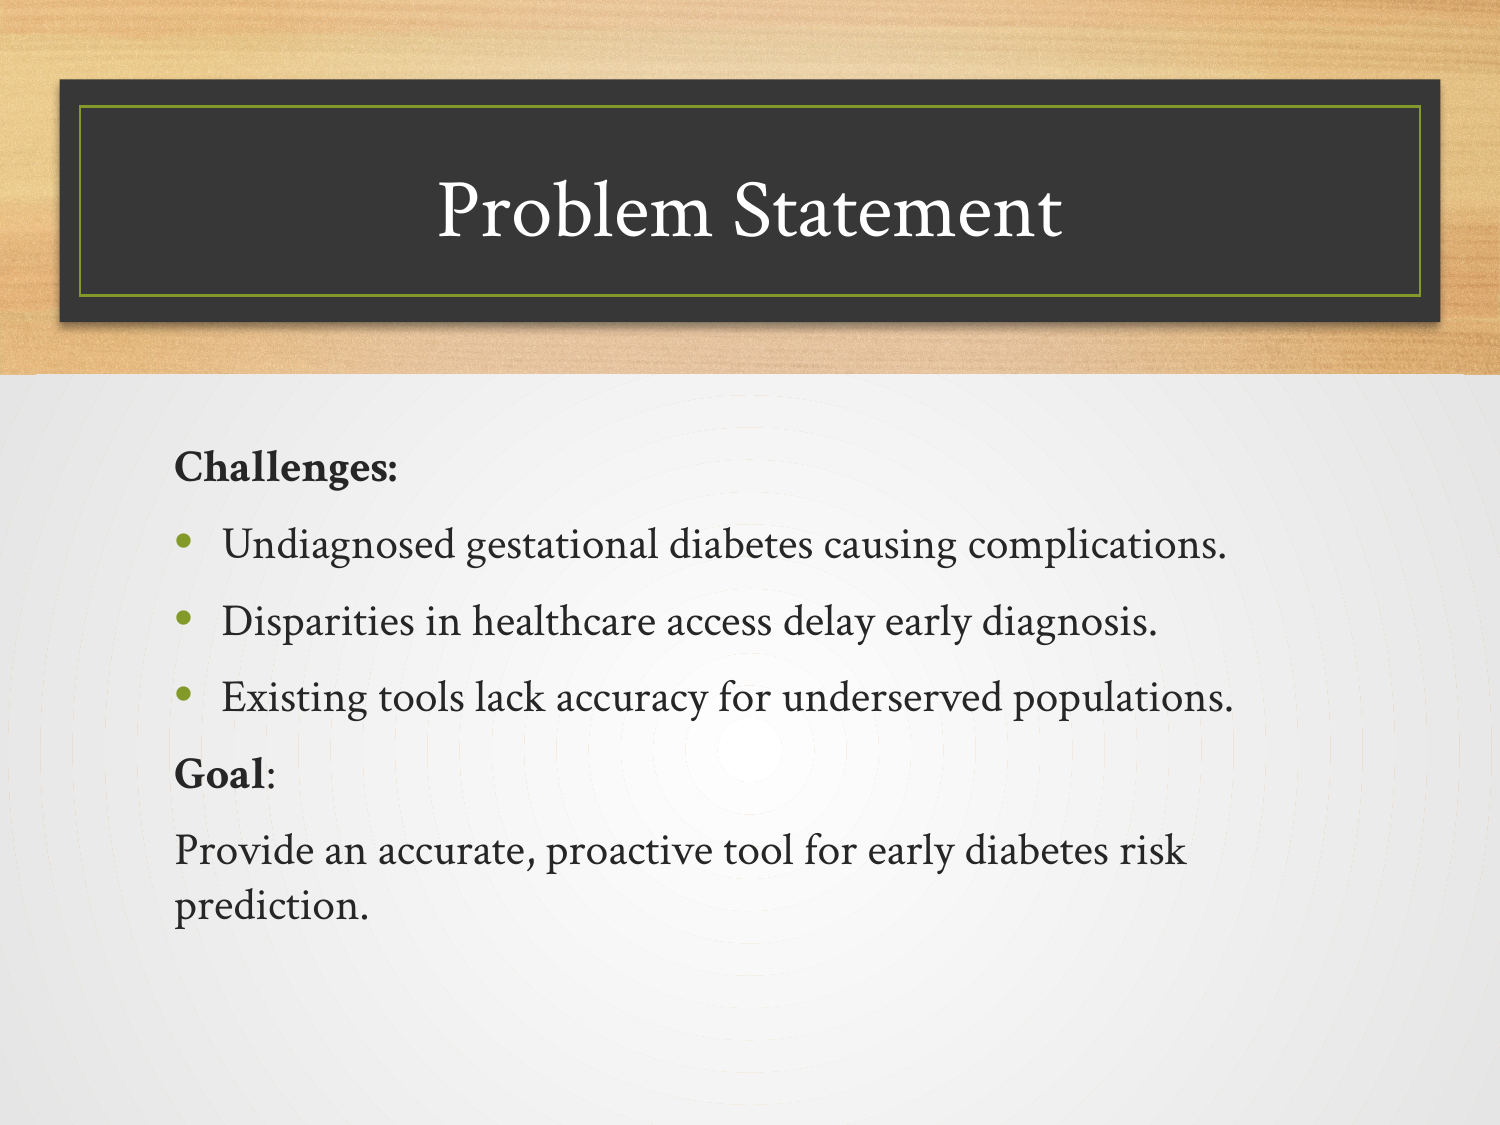

# Problem Statement

Challenges:
Undiagnosed gestational diabetes causing complications.
Disparities in healthcare access delay early diagnosis.
Existing tools lack accuracy for underserved populations.
Goal:
Provide an accurate, proactive tool for early diabetes risk prediction.